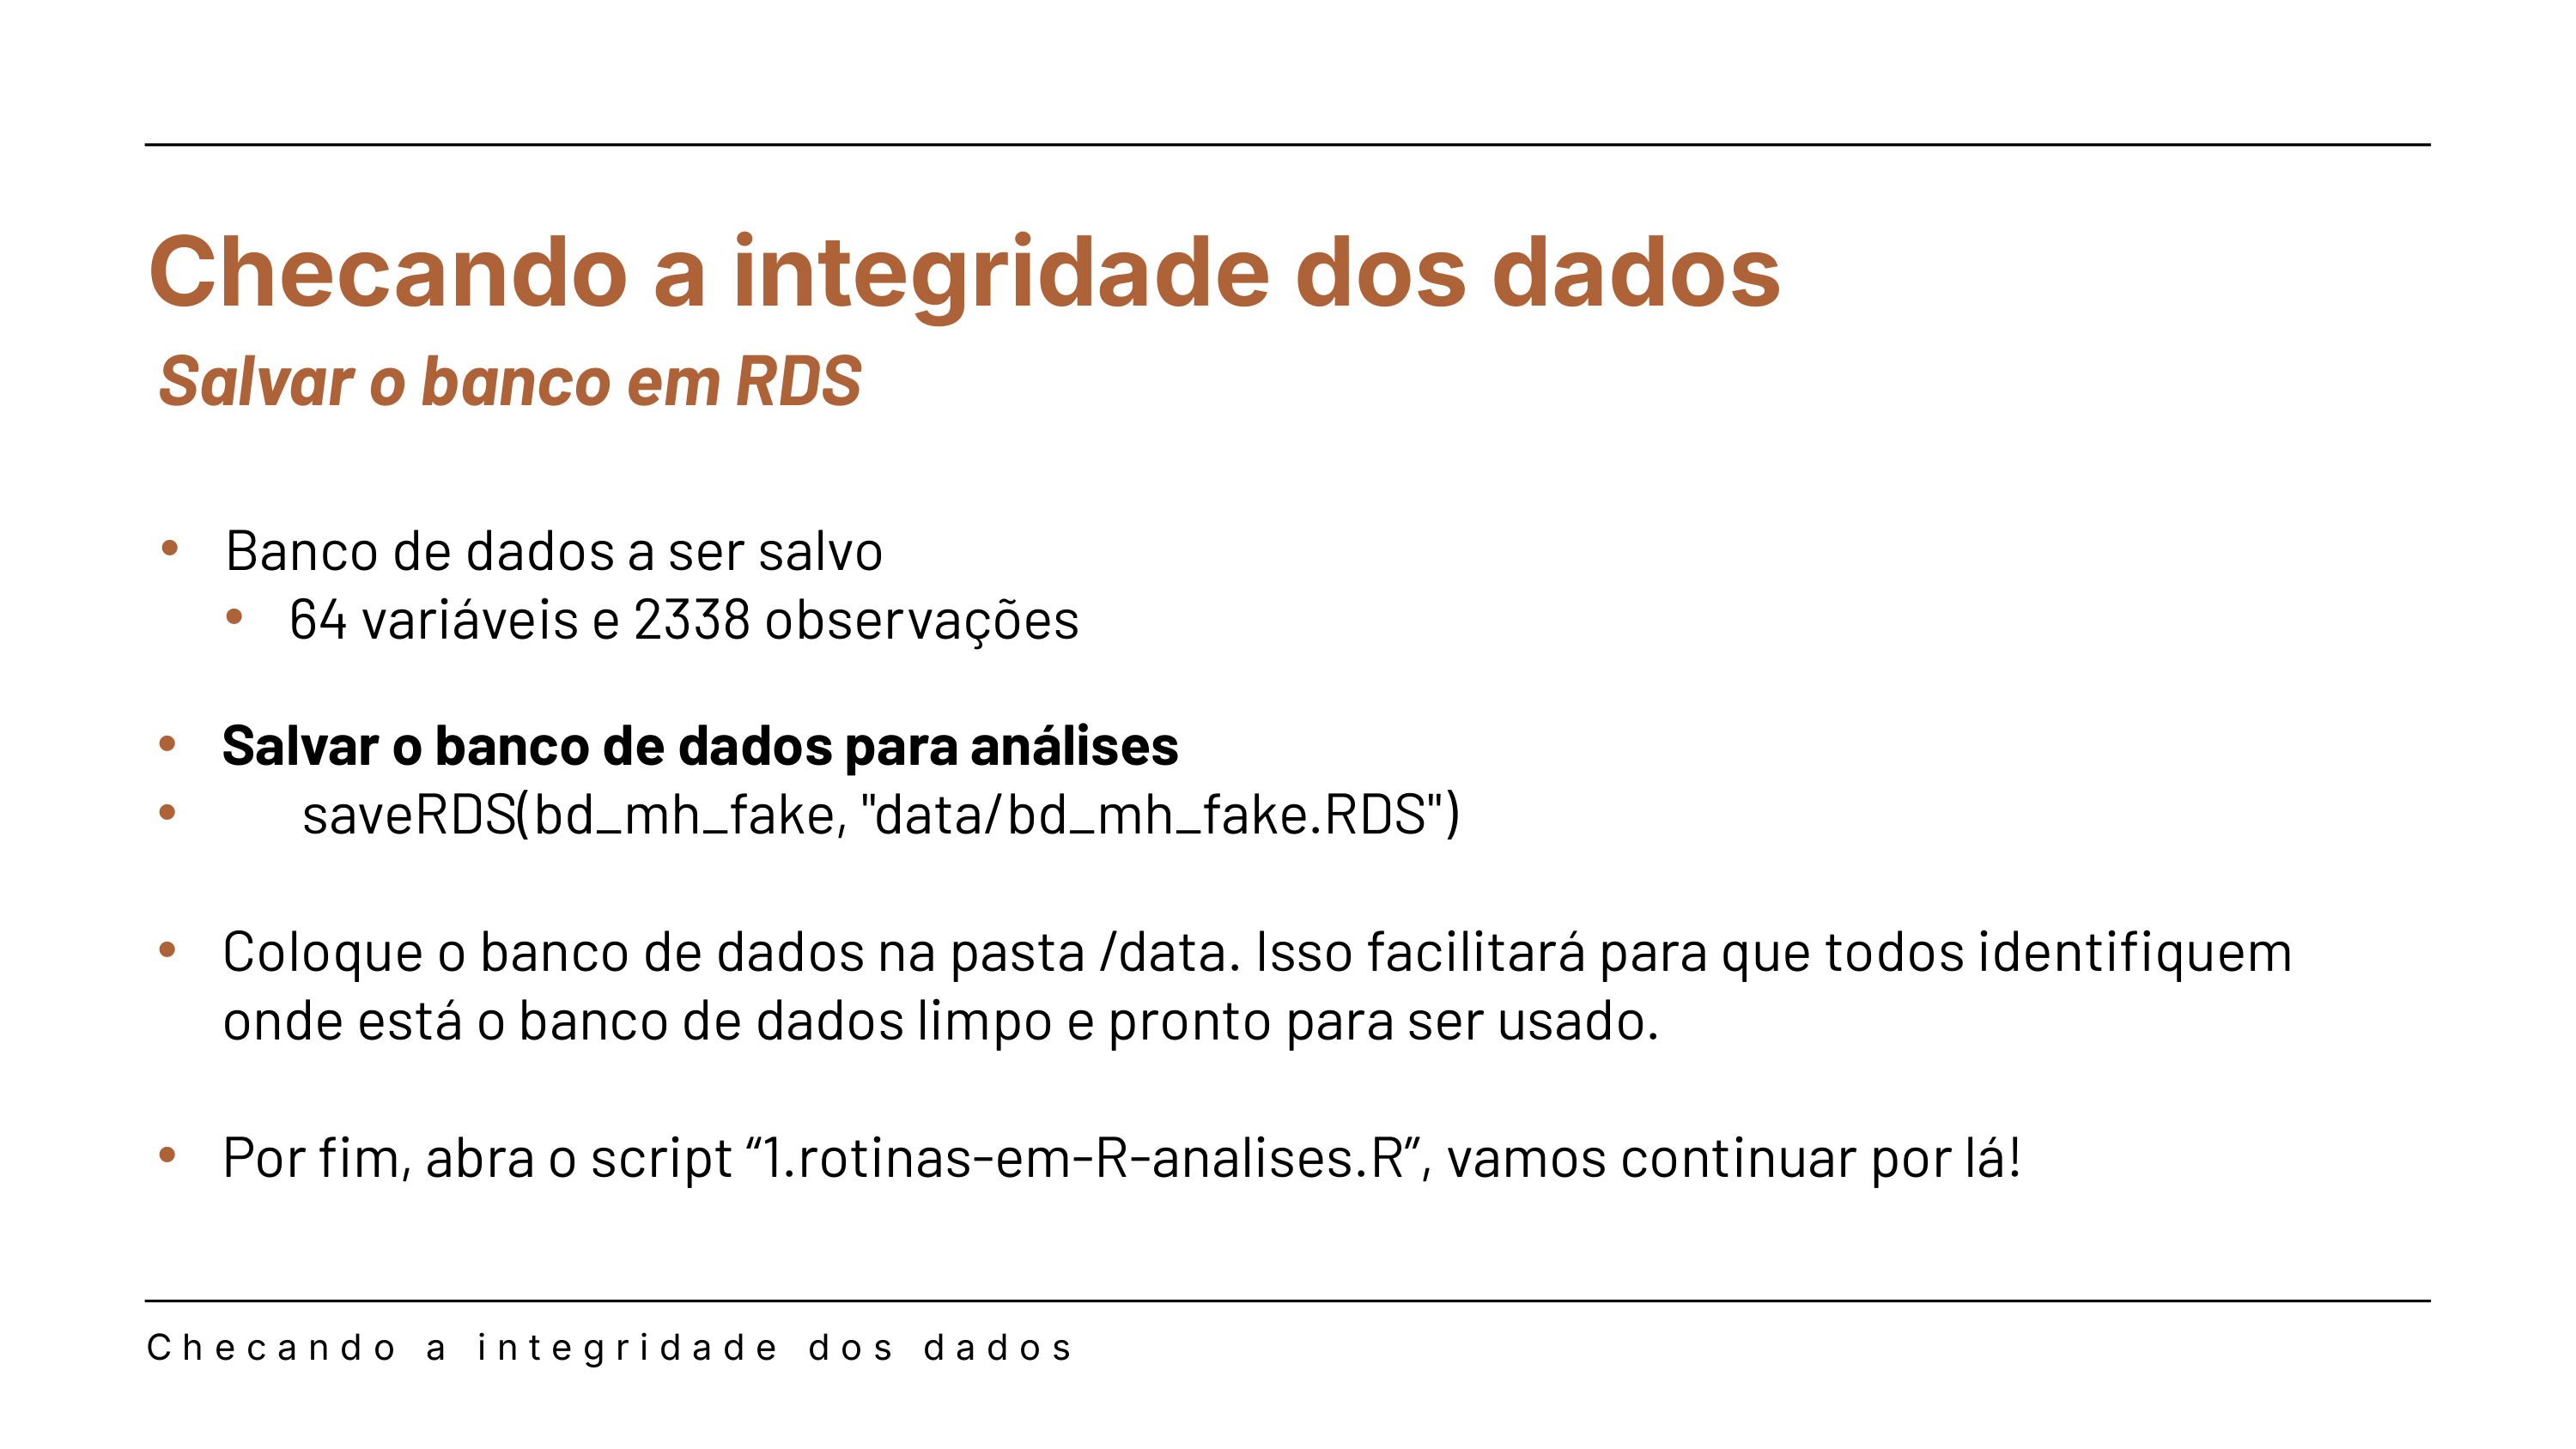

Checando a integridade dos dados
Salvar o banco em RDS
Banco de dados a ser salvo
64 variáveis e 2338 observações

Salvar o banco de dados para análises
       saveRDS(bd_mh_fake, "data/bd_mh_fake.RDS")

Coloque o banco de dados na pasta /data. Isso facilitará para que todos identifiquem onde está o banco de dados limpo e pronto para ser usado.

Por fim, abra o script “1.rotinas-em-R-analises.R”, vamos continuar por lá!

Checando a integridade dos dados